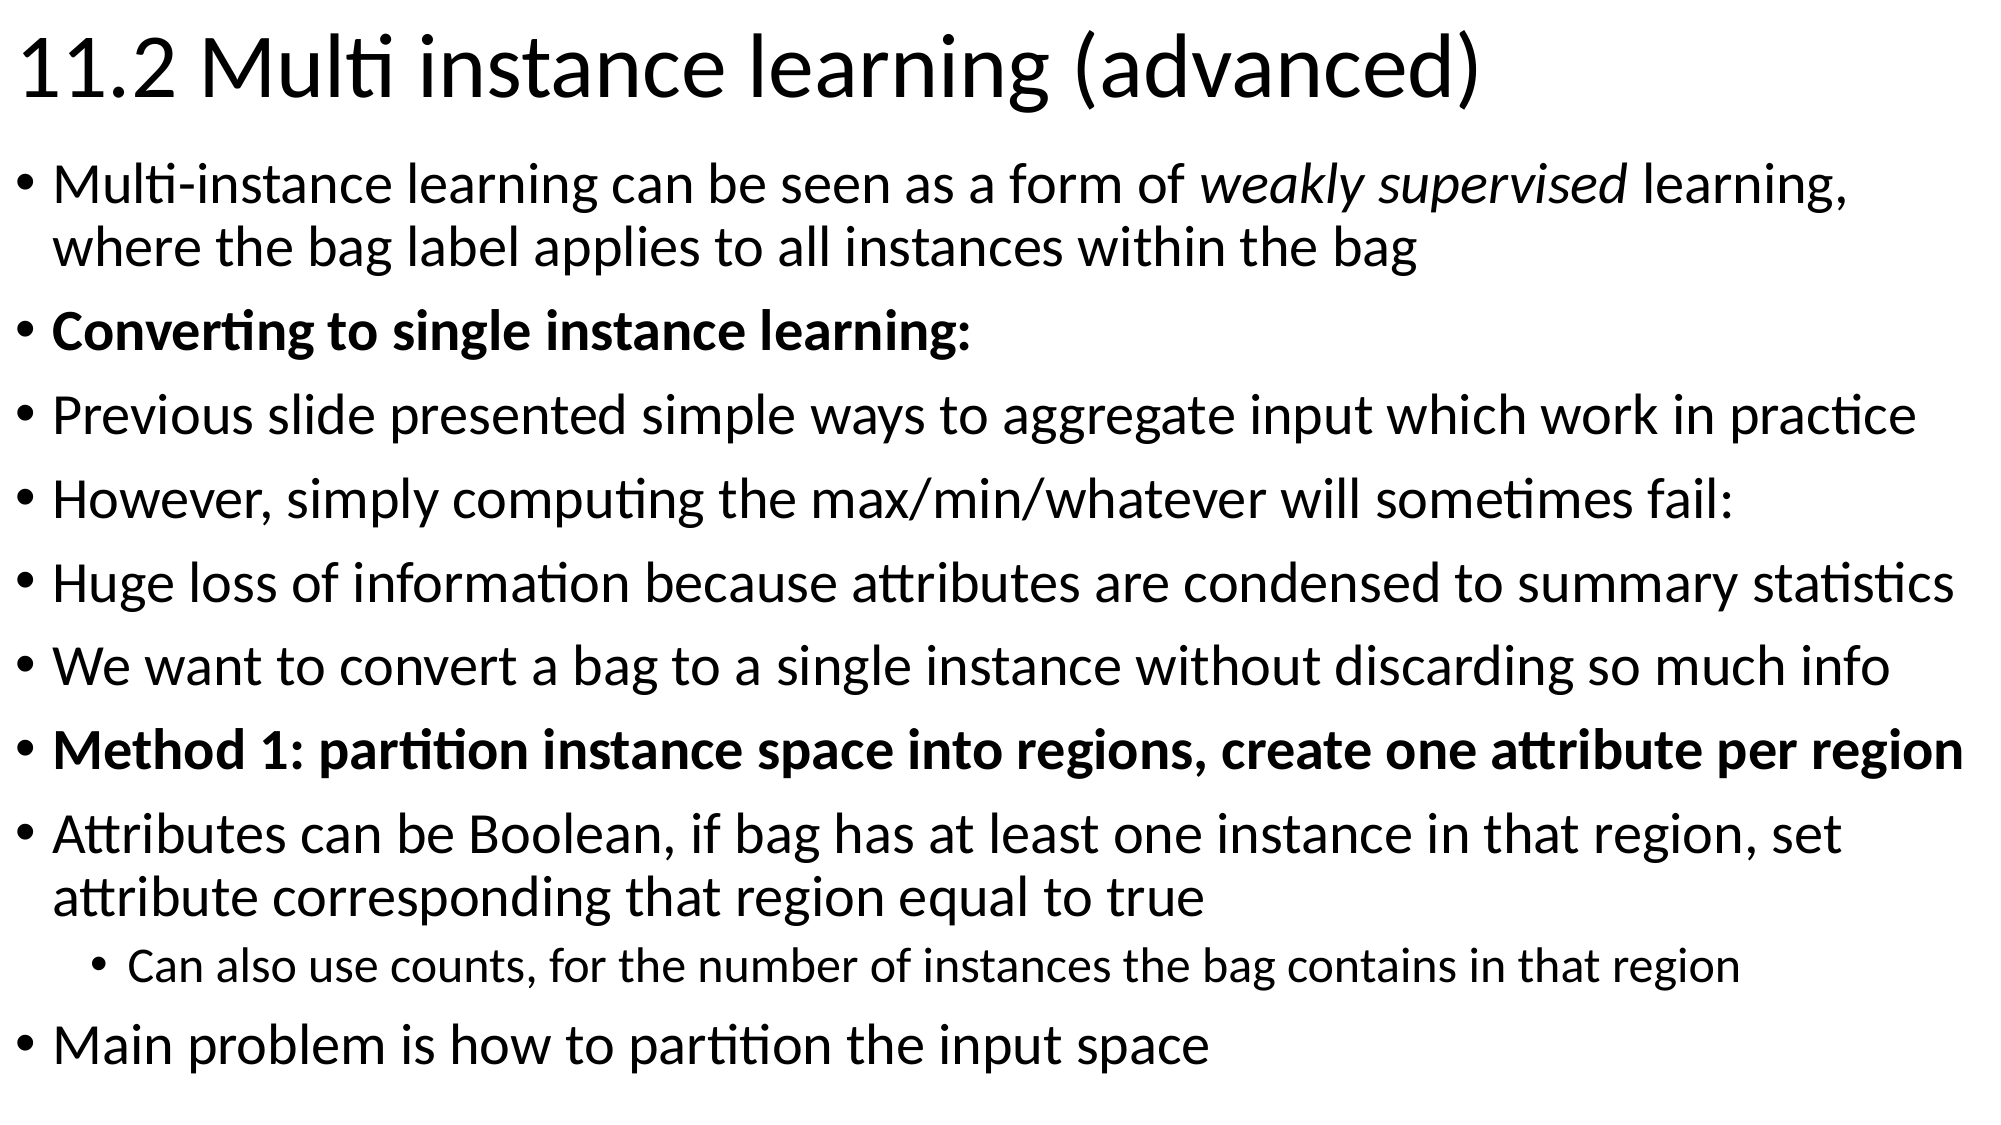

# 11.2 Multi instance learning (advanced)
Multi-instance learning can be seen as a form of weakly supervised learning, where the bag label applies to all instances within the bag
Converting to single instance learning:
Previous slide presented simple ways to aggregate input which work in practice
However, simply computing the max/min/whatever will sometimes fail:
Huge loss of information because attributes are condensed to summary statistics
We want to convert a bag to a single instance without discarding so much info
Method 1: partition instance space into regions, create one attribute per region
Attributes can be Boolean, if bag has at least one instance in that region, set attribute corresponding that region equal to true
Can also use counts, for the number of instances the bag contains in that region
Main problem is how to partition the input space